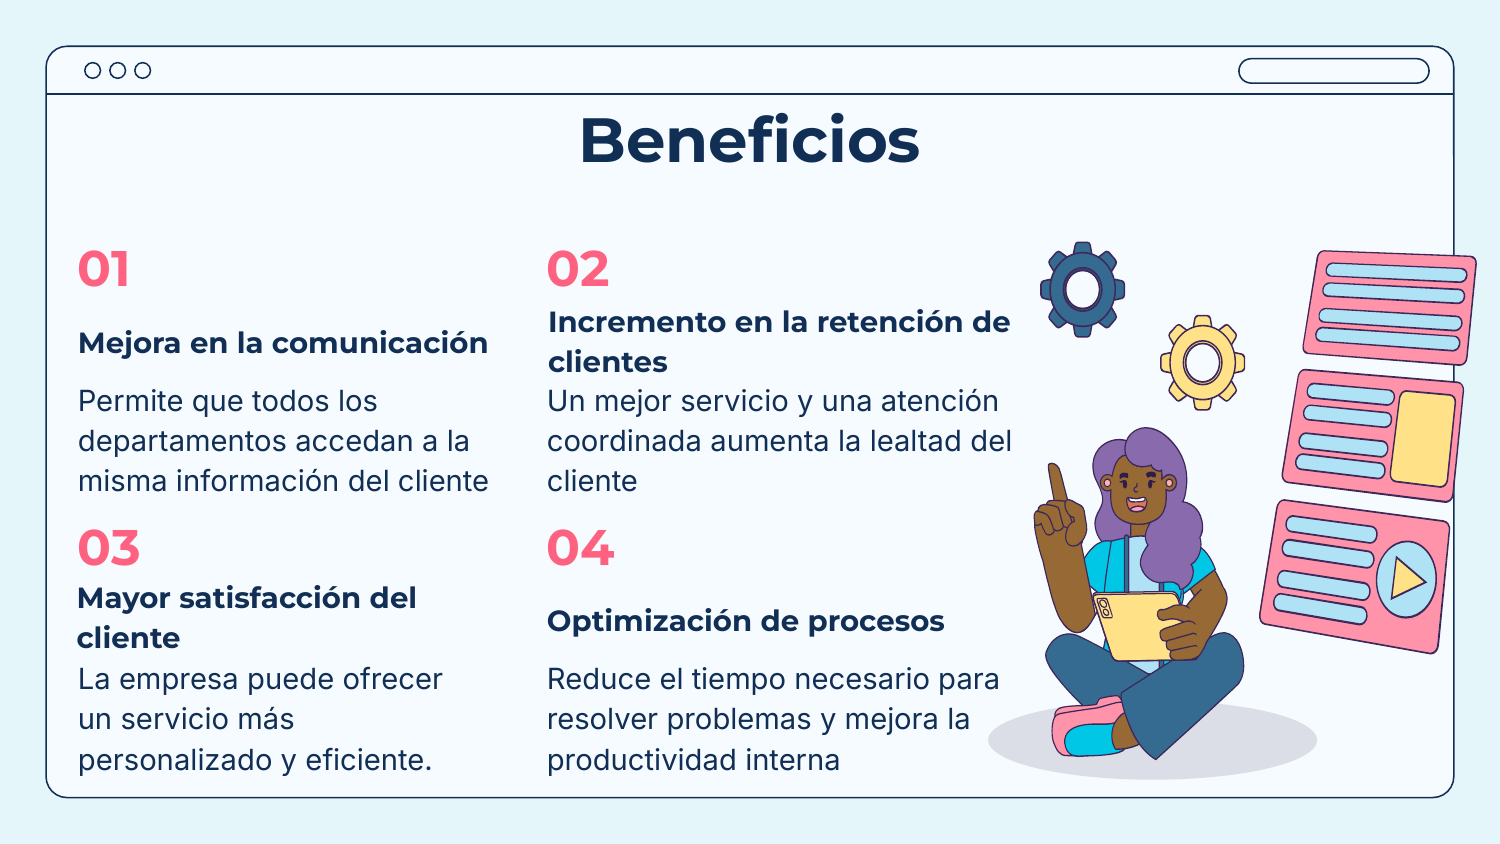

# Beneficios
01
02

Mejora en la comunicación
Incremento en la retención de clientes
Permite que todos los departamentos accedan a la misma información del cliente
Un mejor servicio y una atención coordinada aumenta la lealtad del cliente
03
04
Optimización de procesos
Mayor satisfacción del cliente
La empresa puede ofrecer un servicio más personalizado y eficiente.
Reduce el tiempo necesario para resolver problemas y mejora la productividad interna